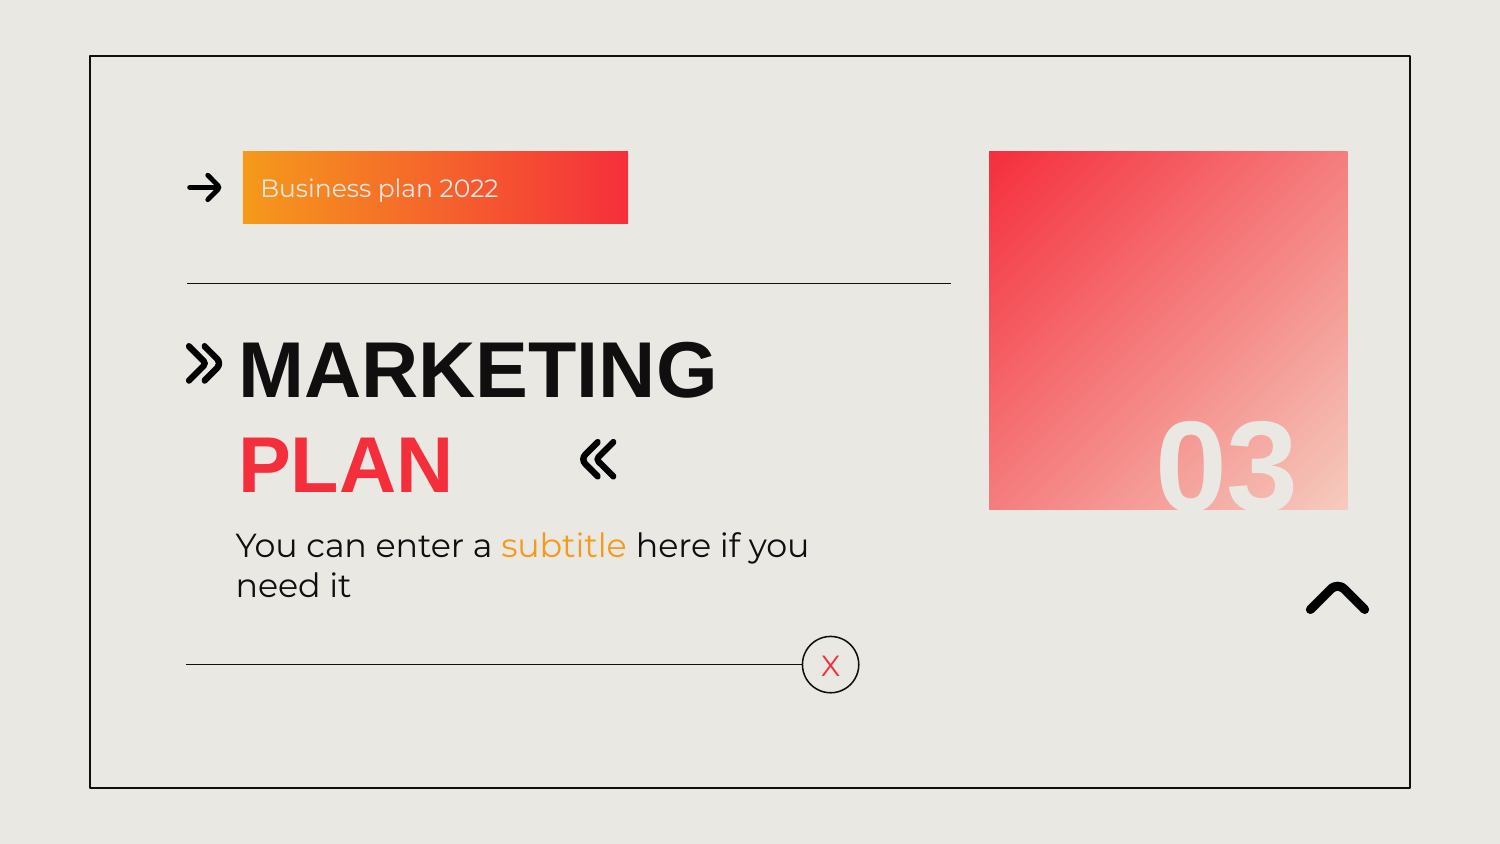

Business plan 2022

# MARKETING PLAN

03

You can enter a subtitle here if you need it

X